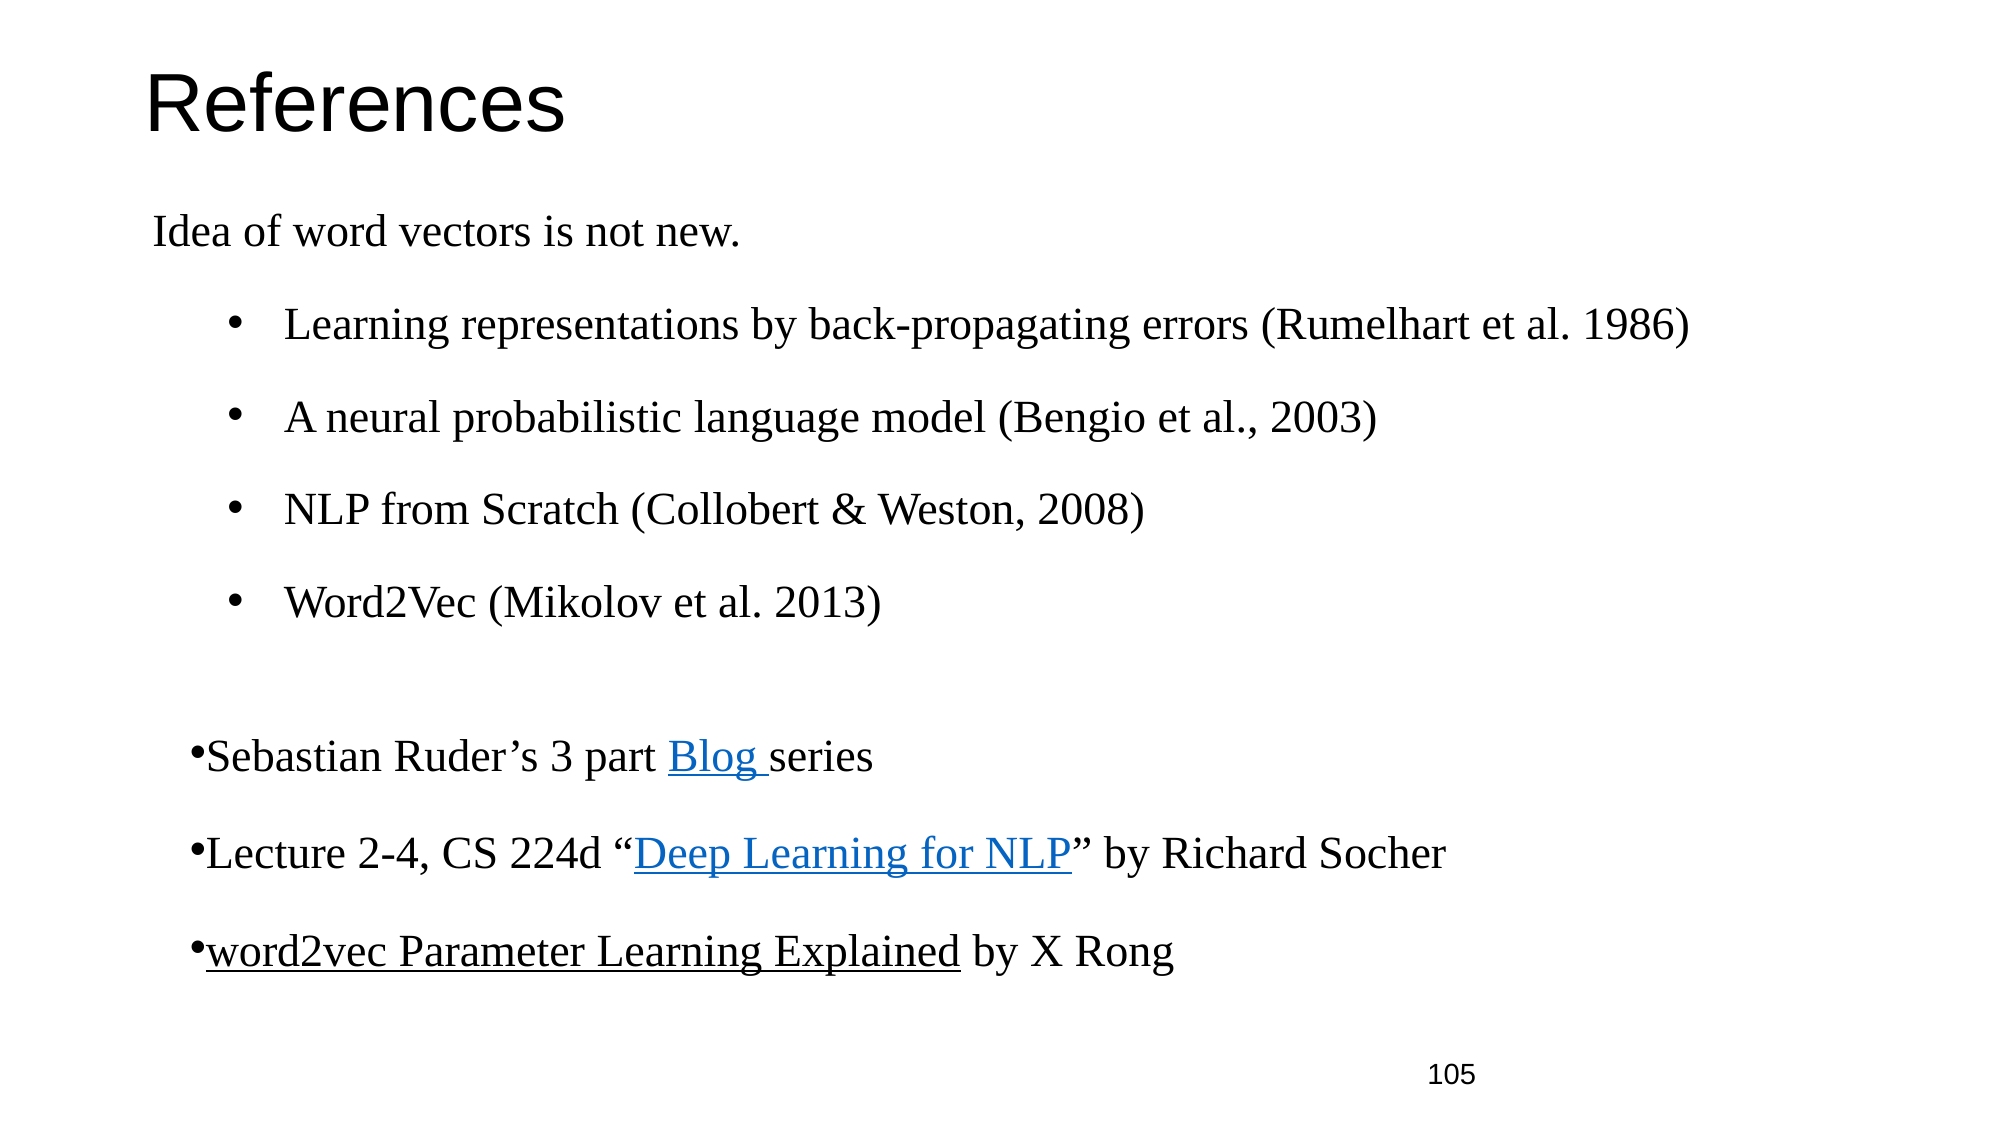

# References
Idea of word vectors is not new.
Learning representations by back-propagating errors (Rumelhart et al. 1986)
A neural probabilistic language model (Bengio et al., 2003)
NLP from Scratch (Collobert & Weston, 2008)
Word2Vec (Mikolov et al. 2013)

Sebastian Ruder’s 3 part Blog series

Lecture 2-4, CS 224d “Deep Learning for NLP” by Richard Socher

word2vec Parameter Learning Explained by X Rong

105